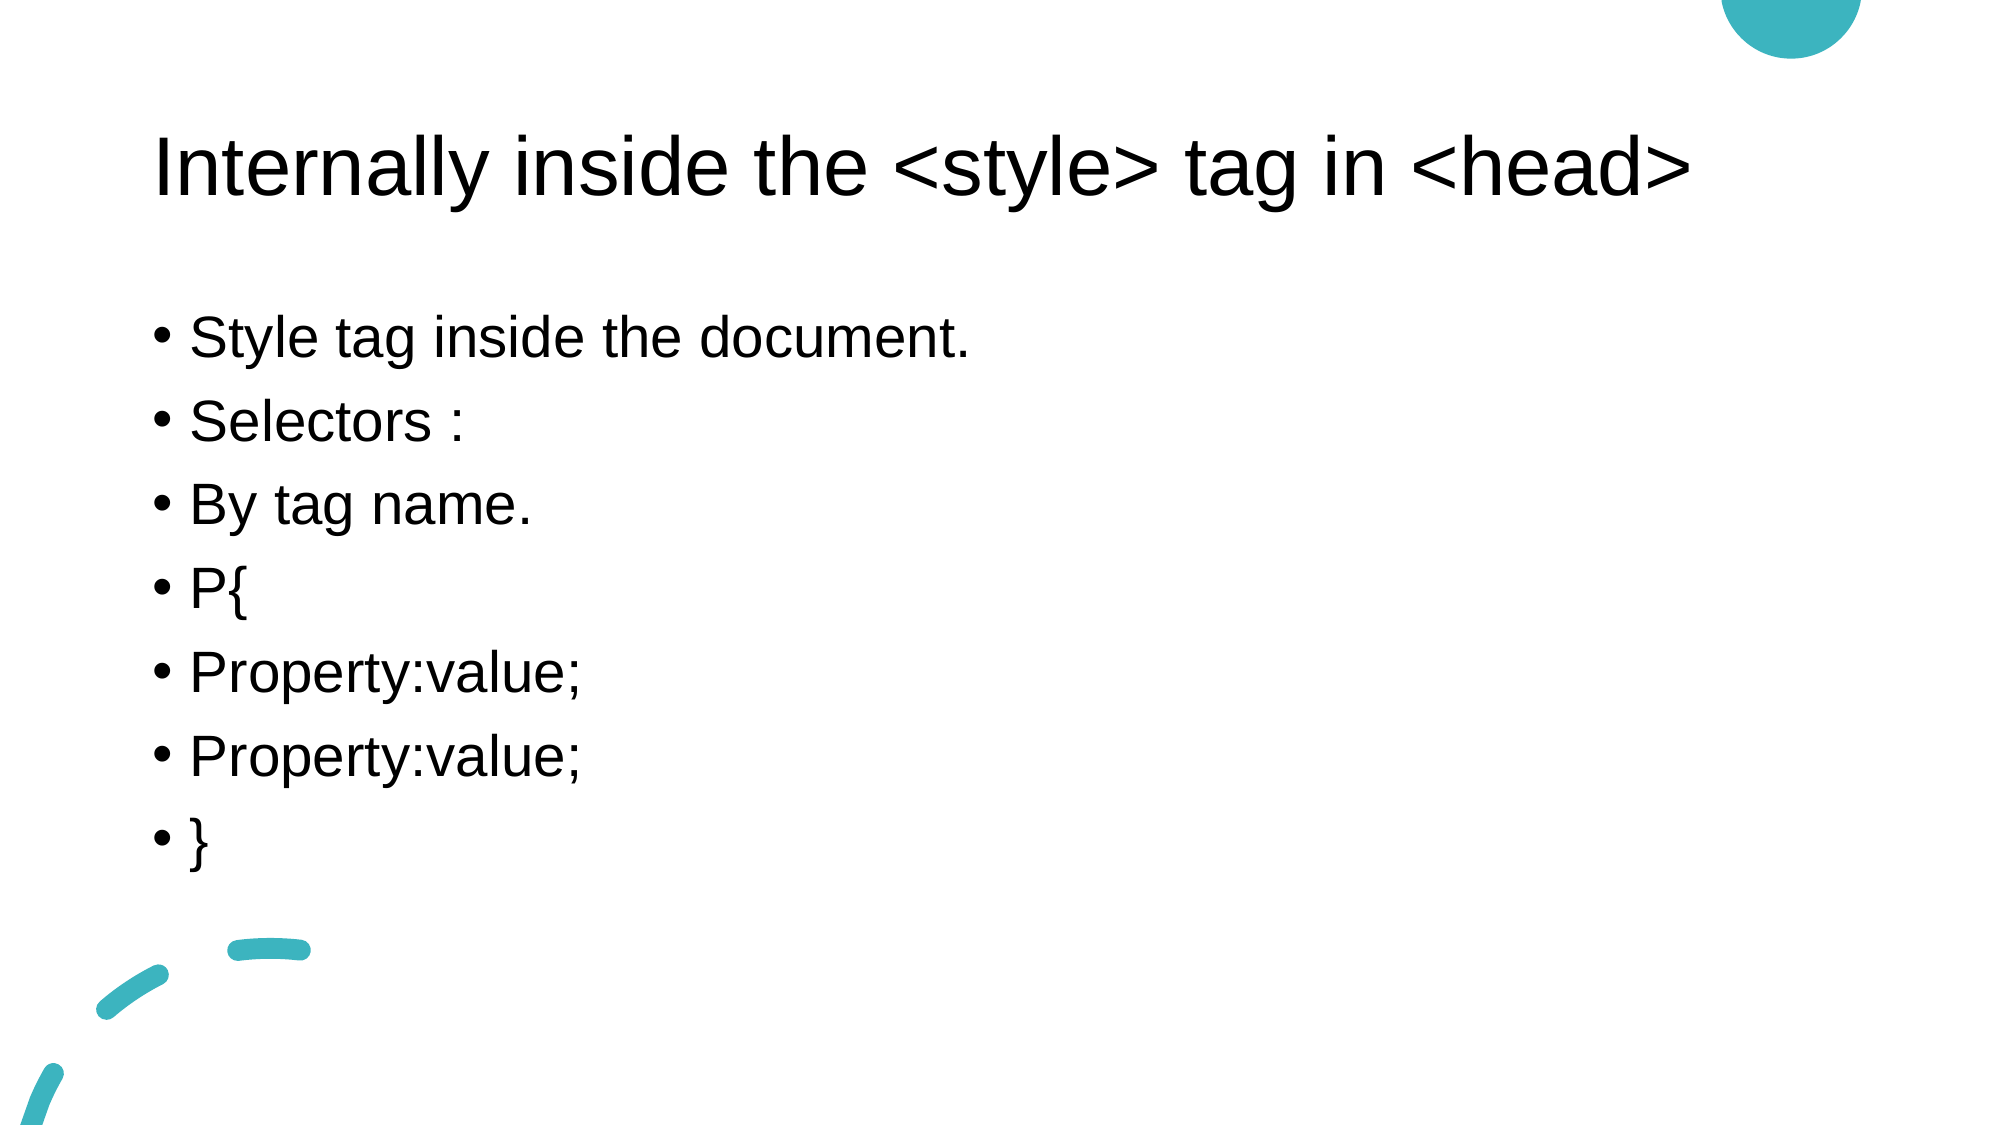

# Internally inside the <style> tag in <head>
Style tag inside the document.
Selectors :
By tag name.
P{
Property:value;
Property:value;
}